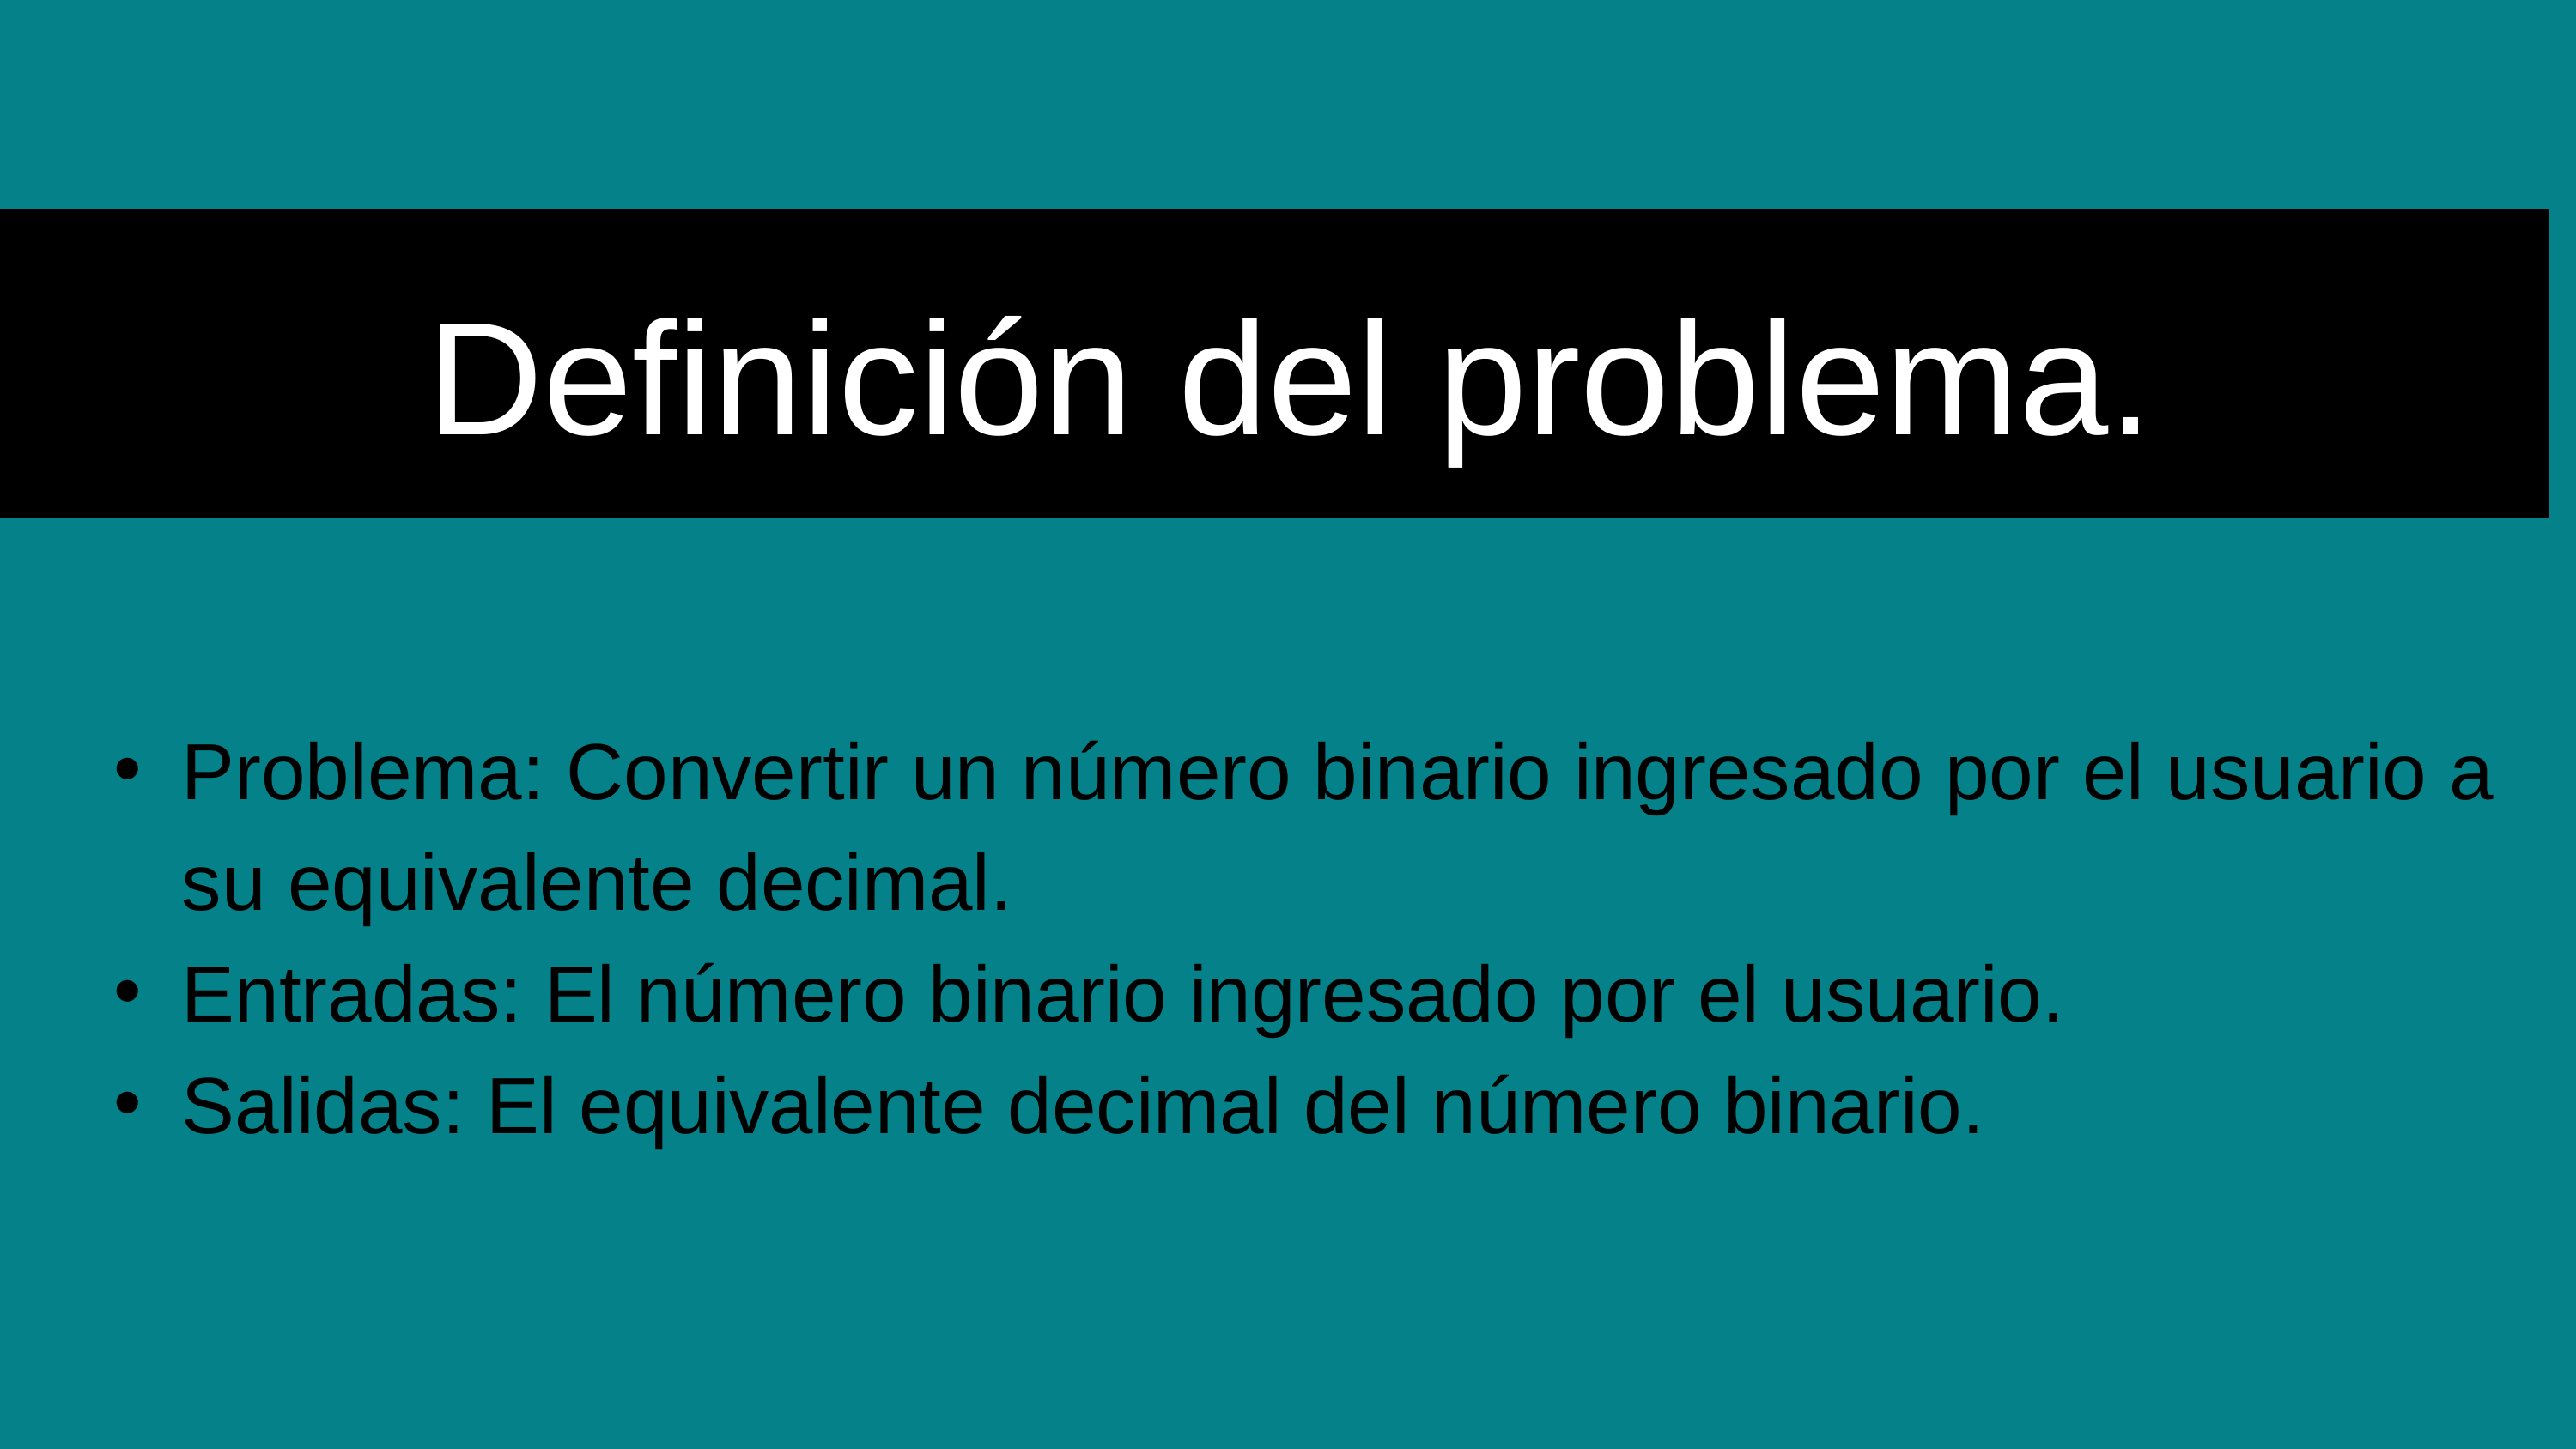

Definición del problema.
Problema: Convertir un número binario ingresado por el usuario a su equivalente decimal.
Entradas: El número binario ingresado por el usuario.
Salidas: El equivalente decimal del número binario.